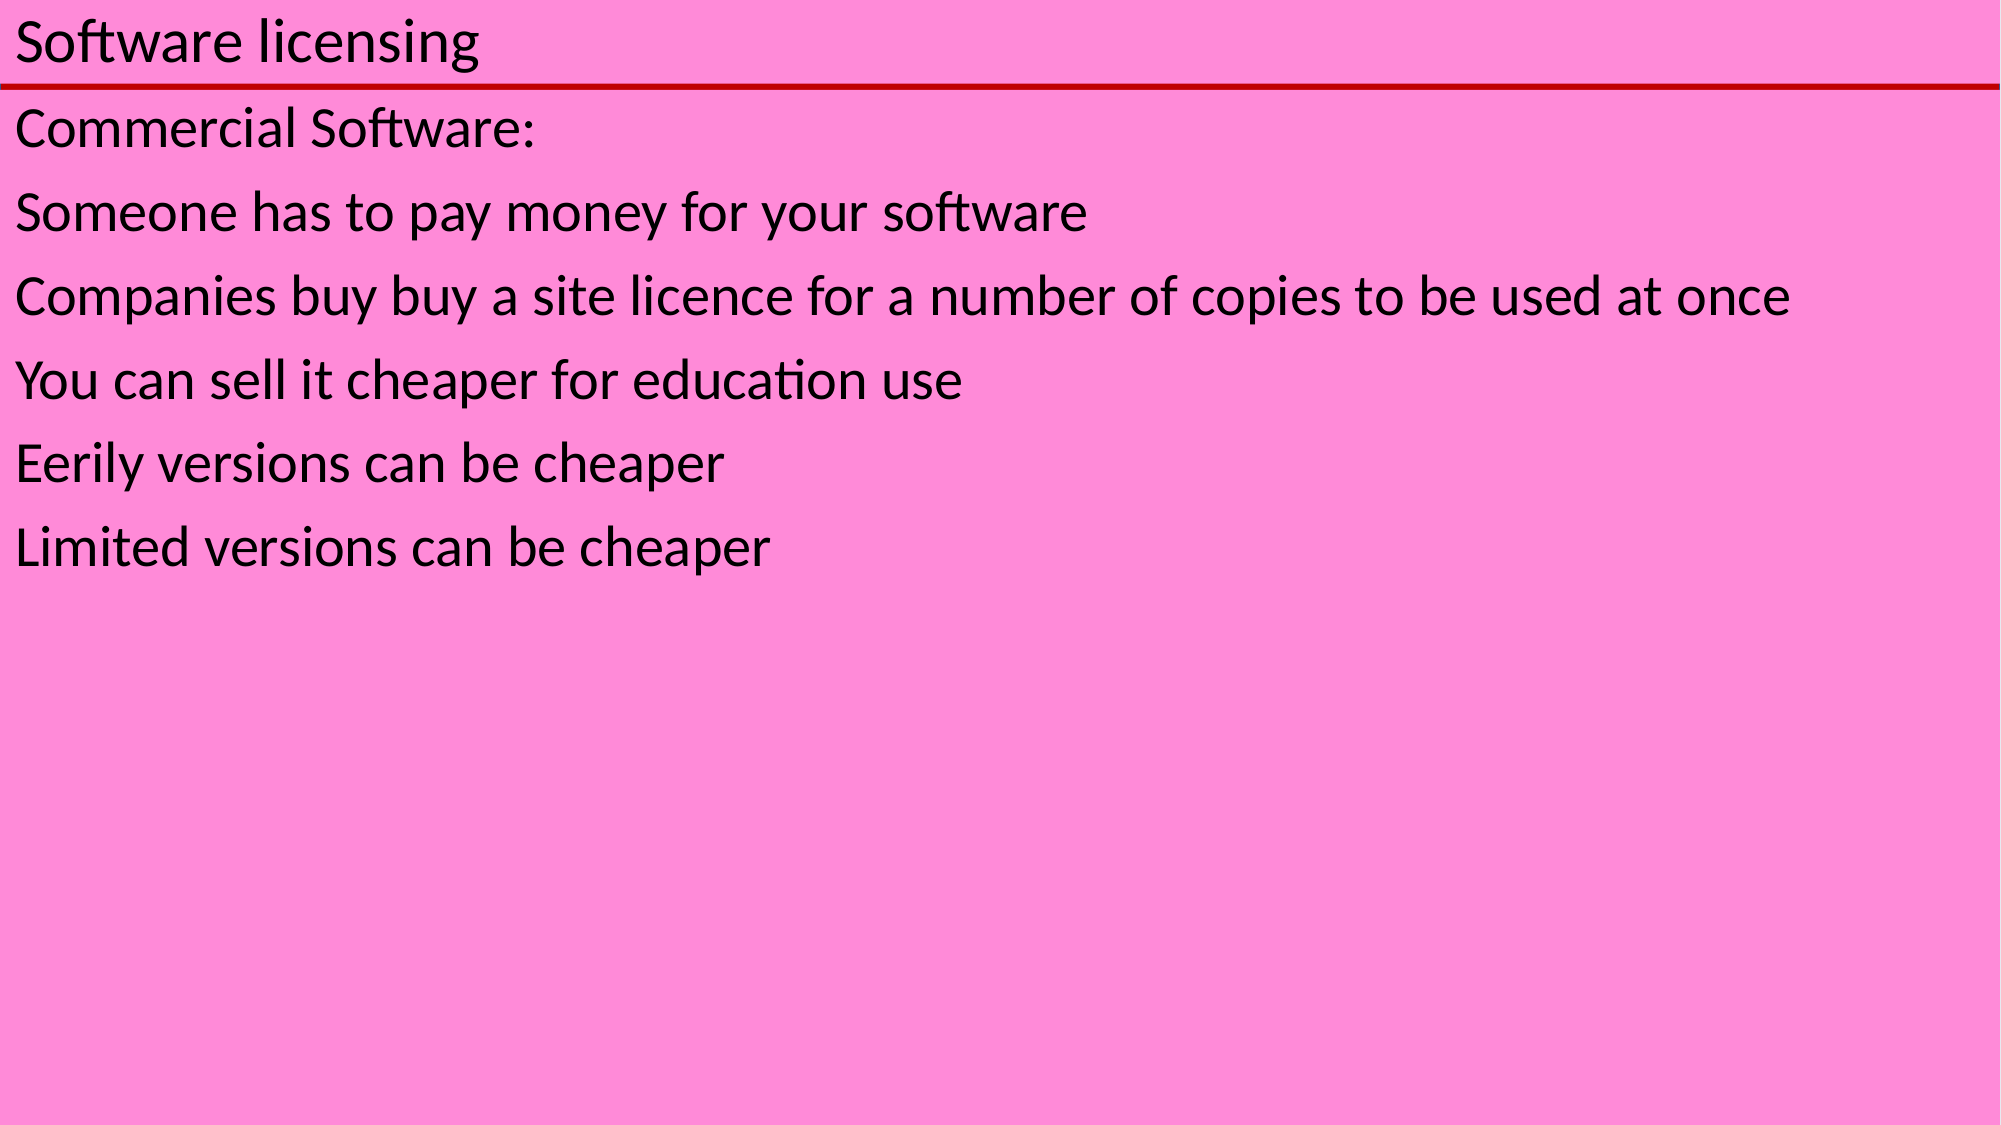

# Software licensing
Commercial Software:
Someone has to pay money for your software
Companies buy buy a site licence for a number of copies to be used at once
You can sell it cheaper for education use
Eerily versions can be cheaper
Limited versions can be cheaper